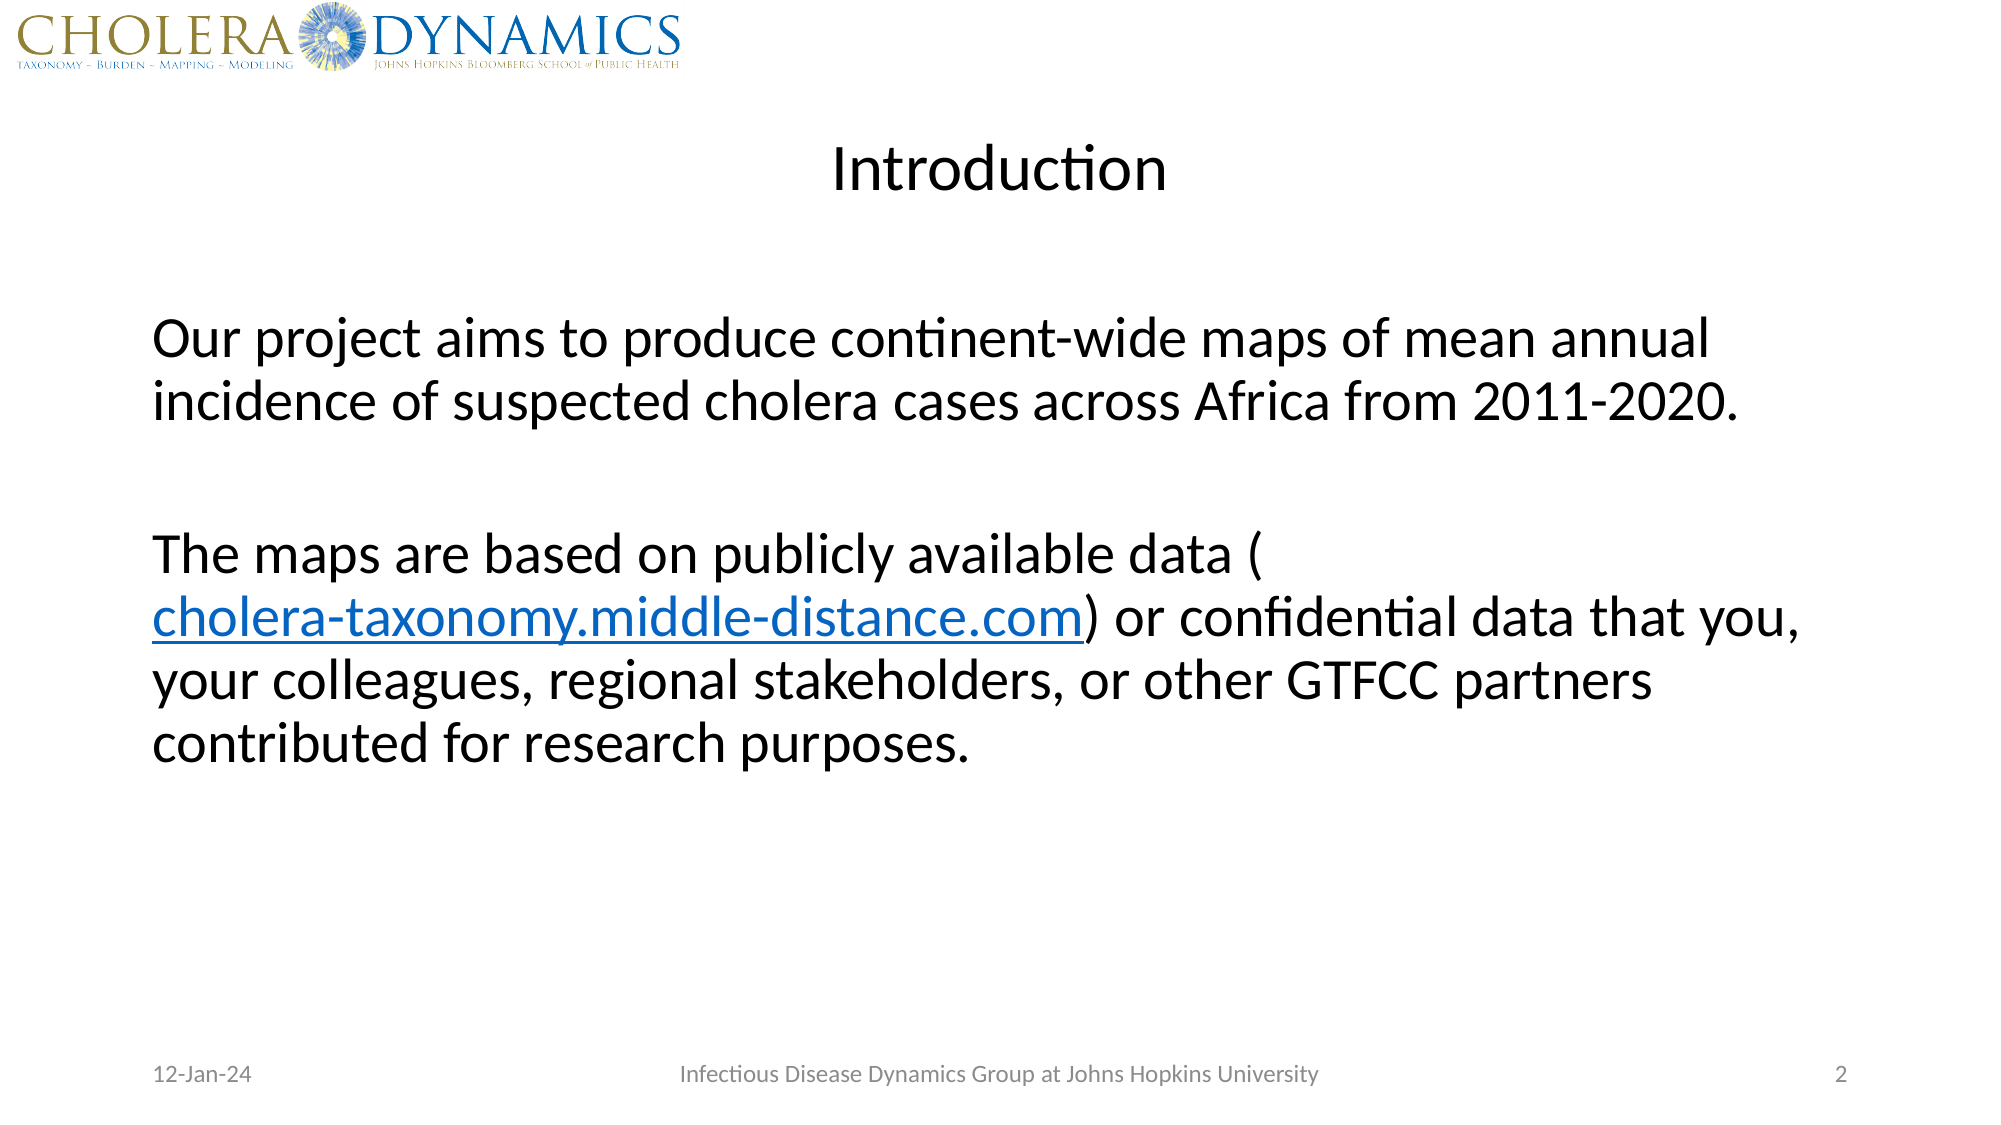

# Introduction
Our project aims to produce continent-wide maps of mean annual incidence of suspected cholera cases across Africa from 2011-2020.
The maps are based on publicly available data (cholera-taxonomy.middle-distance.com) or confidential data that you, your colleagues, regional stakeholders, or other GTFCC partners contributed for research purposes.
12-Jan-24
Infectious Disease Dynamics Group at Johns Hopkins University
2